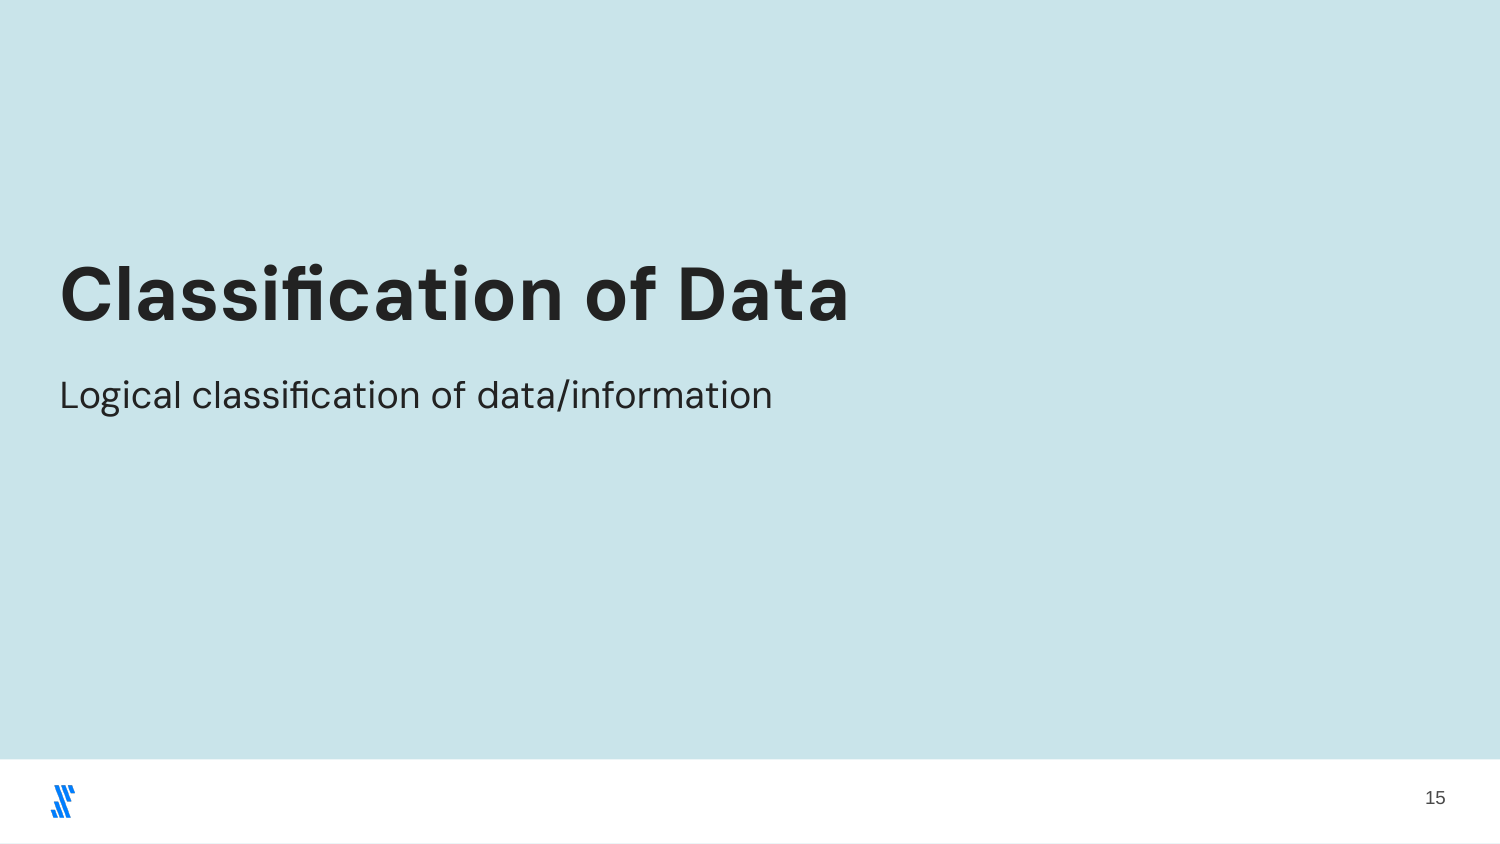

# Classification of Data
Logical classification of data/information
15